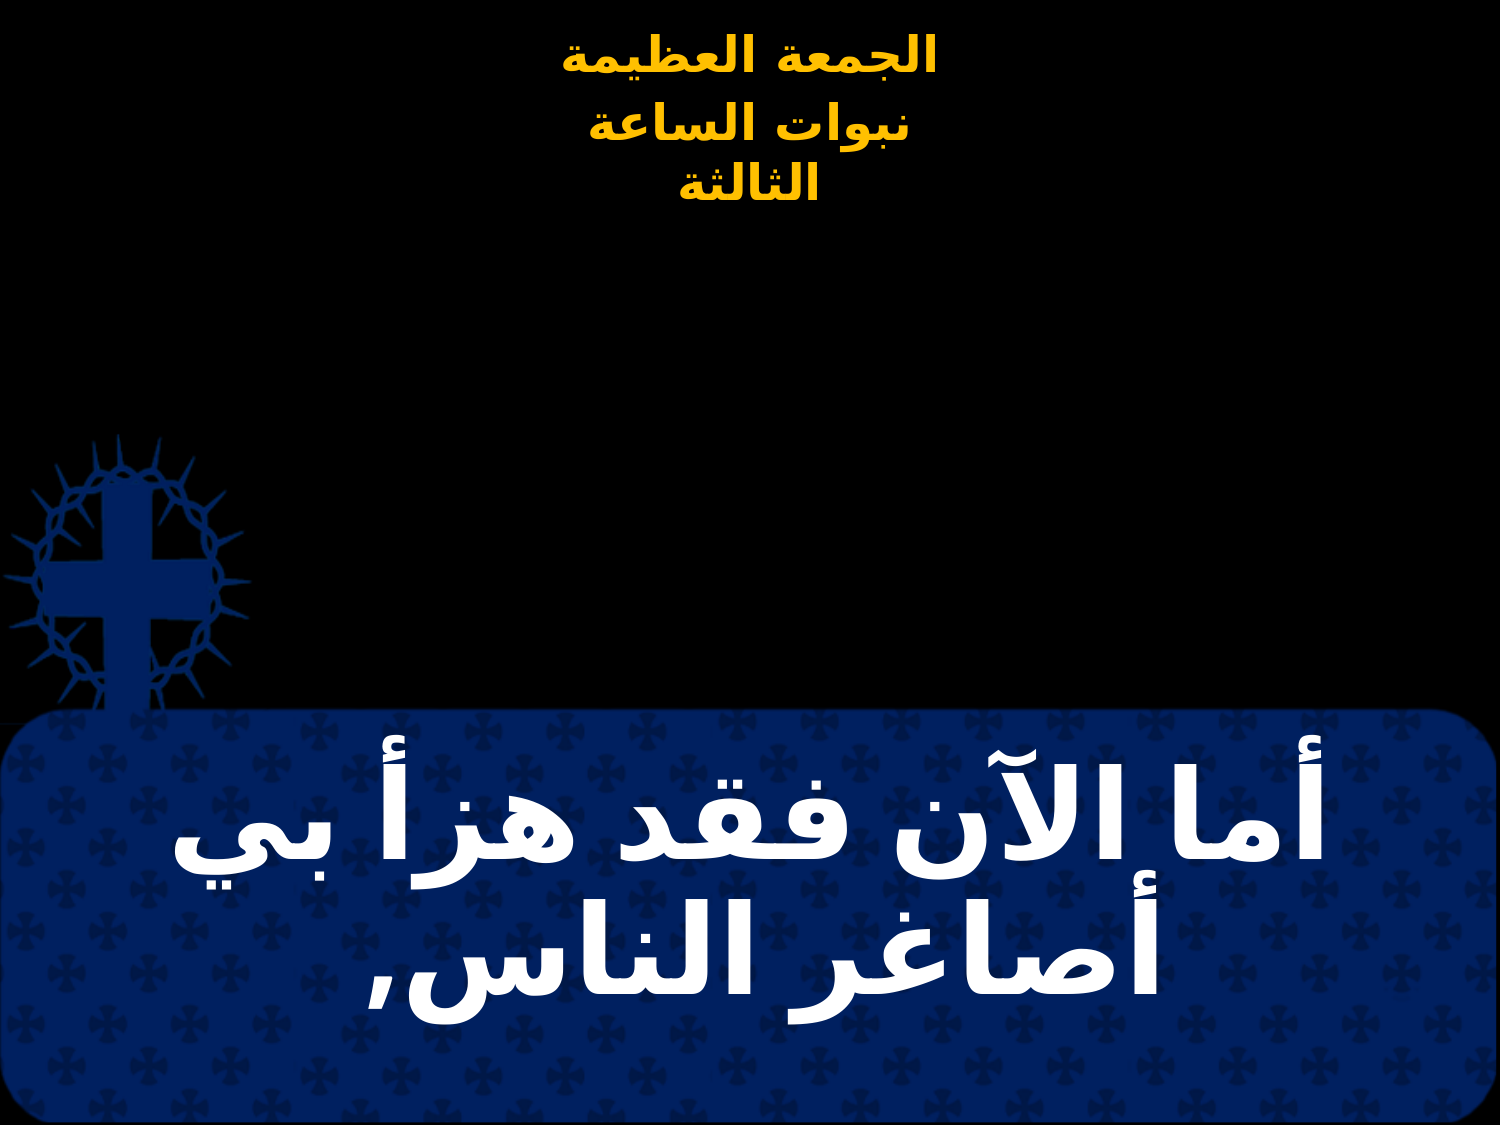

# أما الآن فقد هزأ بي أصاغر الناس,